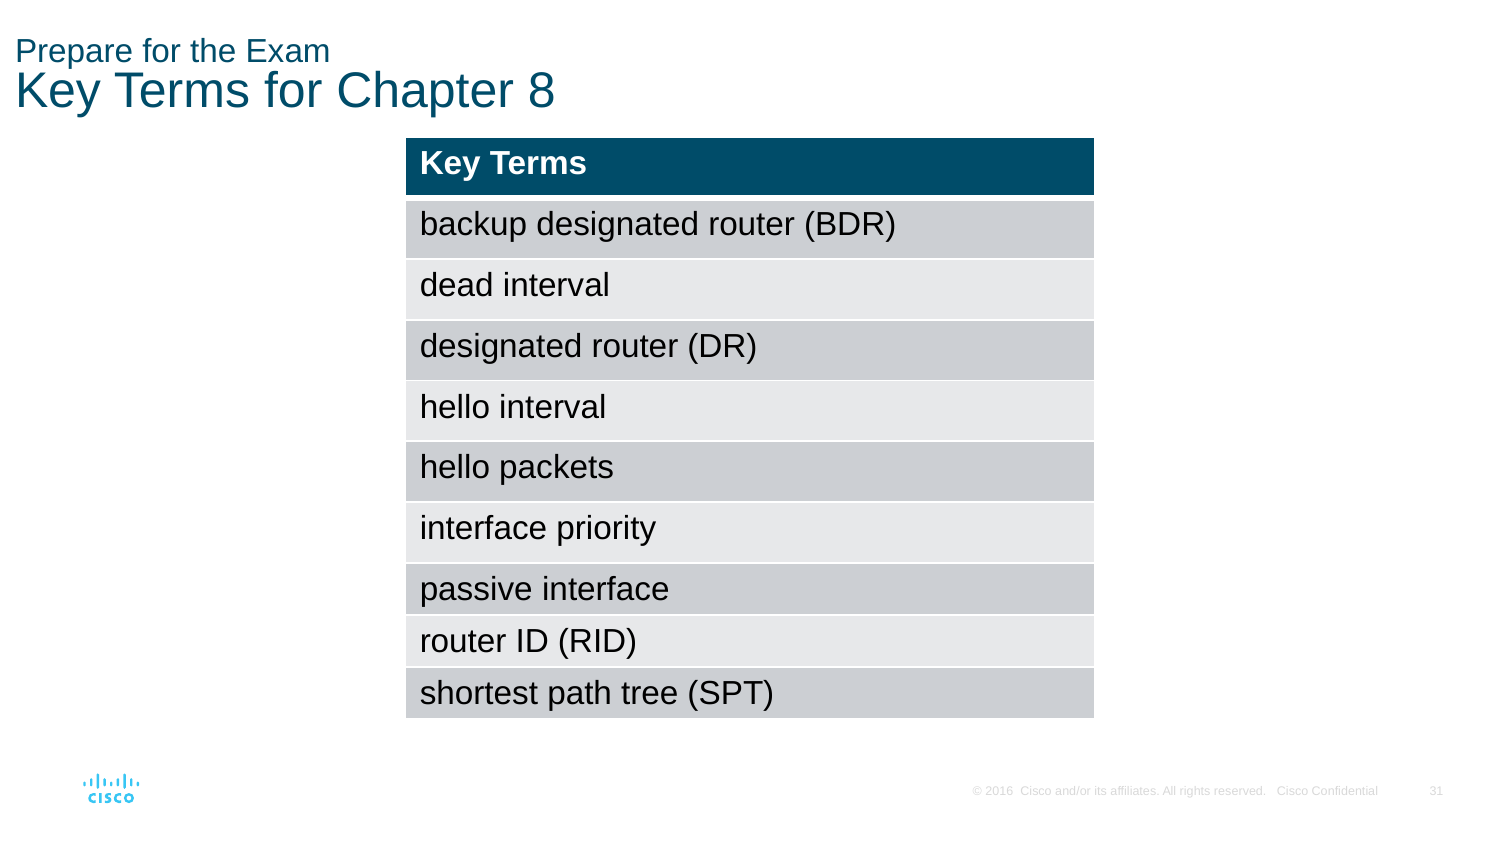

# Prepare for the Exam Key Terms for Chapter 8
| Key Terms |
| --- |
| backup designated router (BDR) |
| dead interval |
| designated router (DR) |
| hello interval |
| hello packets |
| interface priority |
| passive interface |
| router ID (RID) |
| shortest path tree (SPT) |